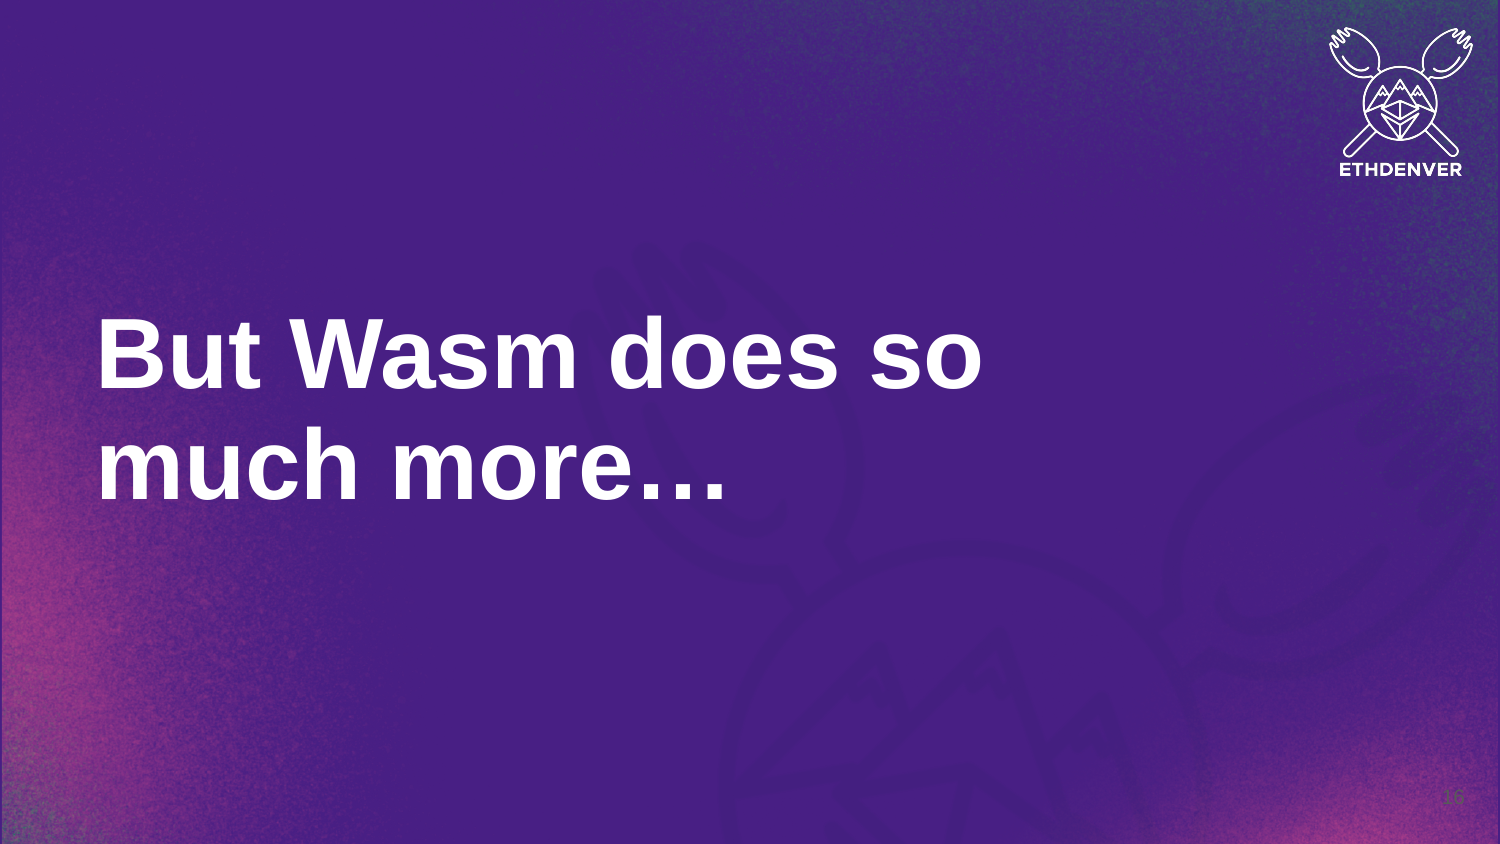

# But Wasm does so much more…
16